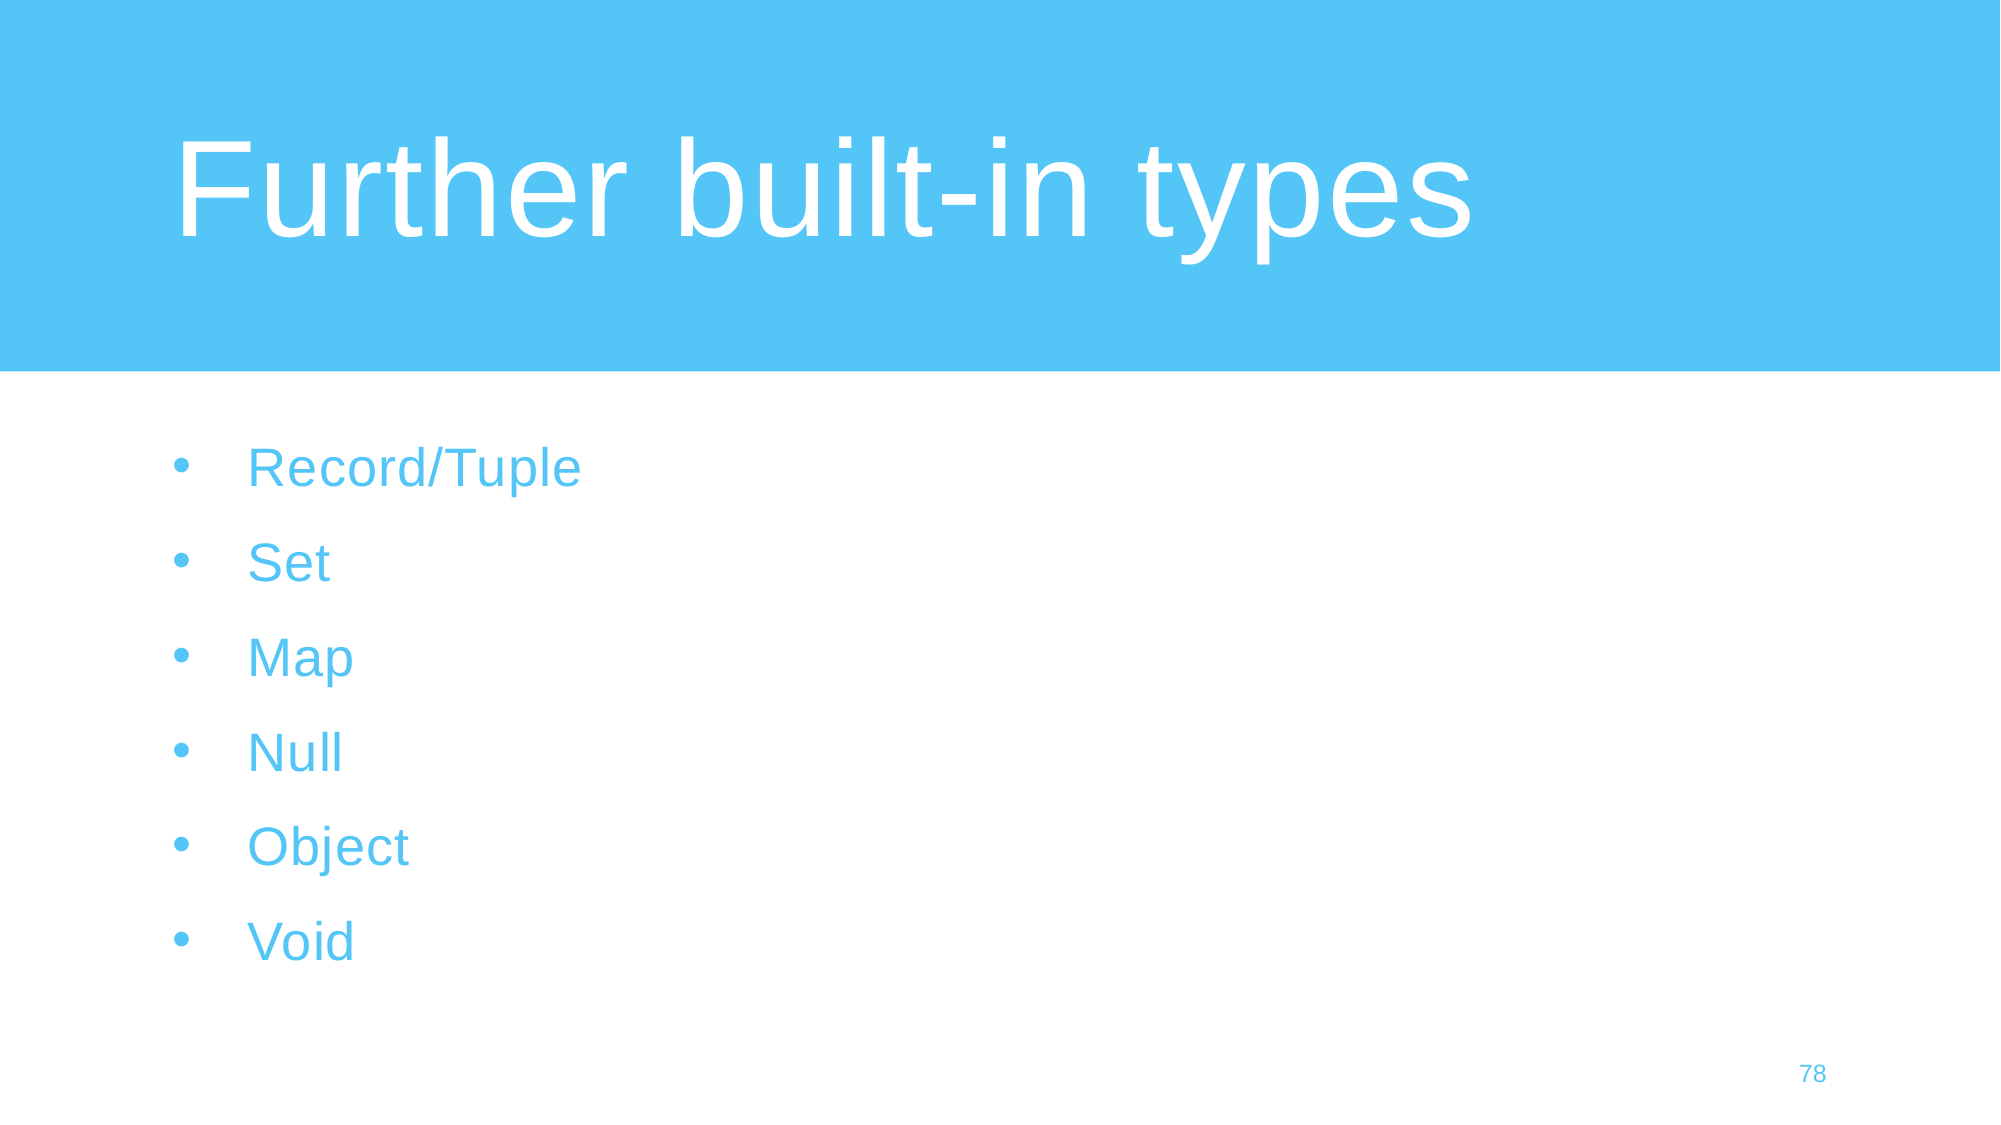

# Further built-in types
Record/Tuple
Set
Map
Null
Object
Void
78